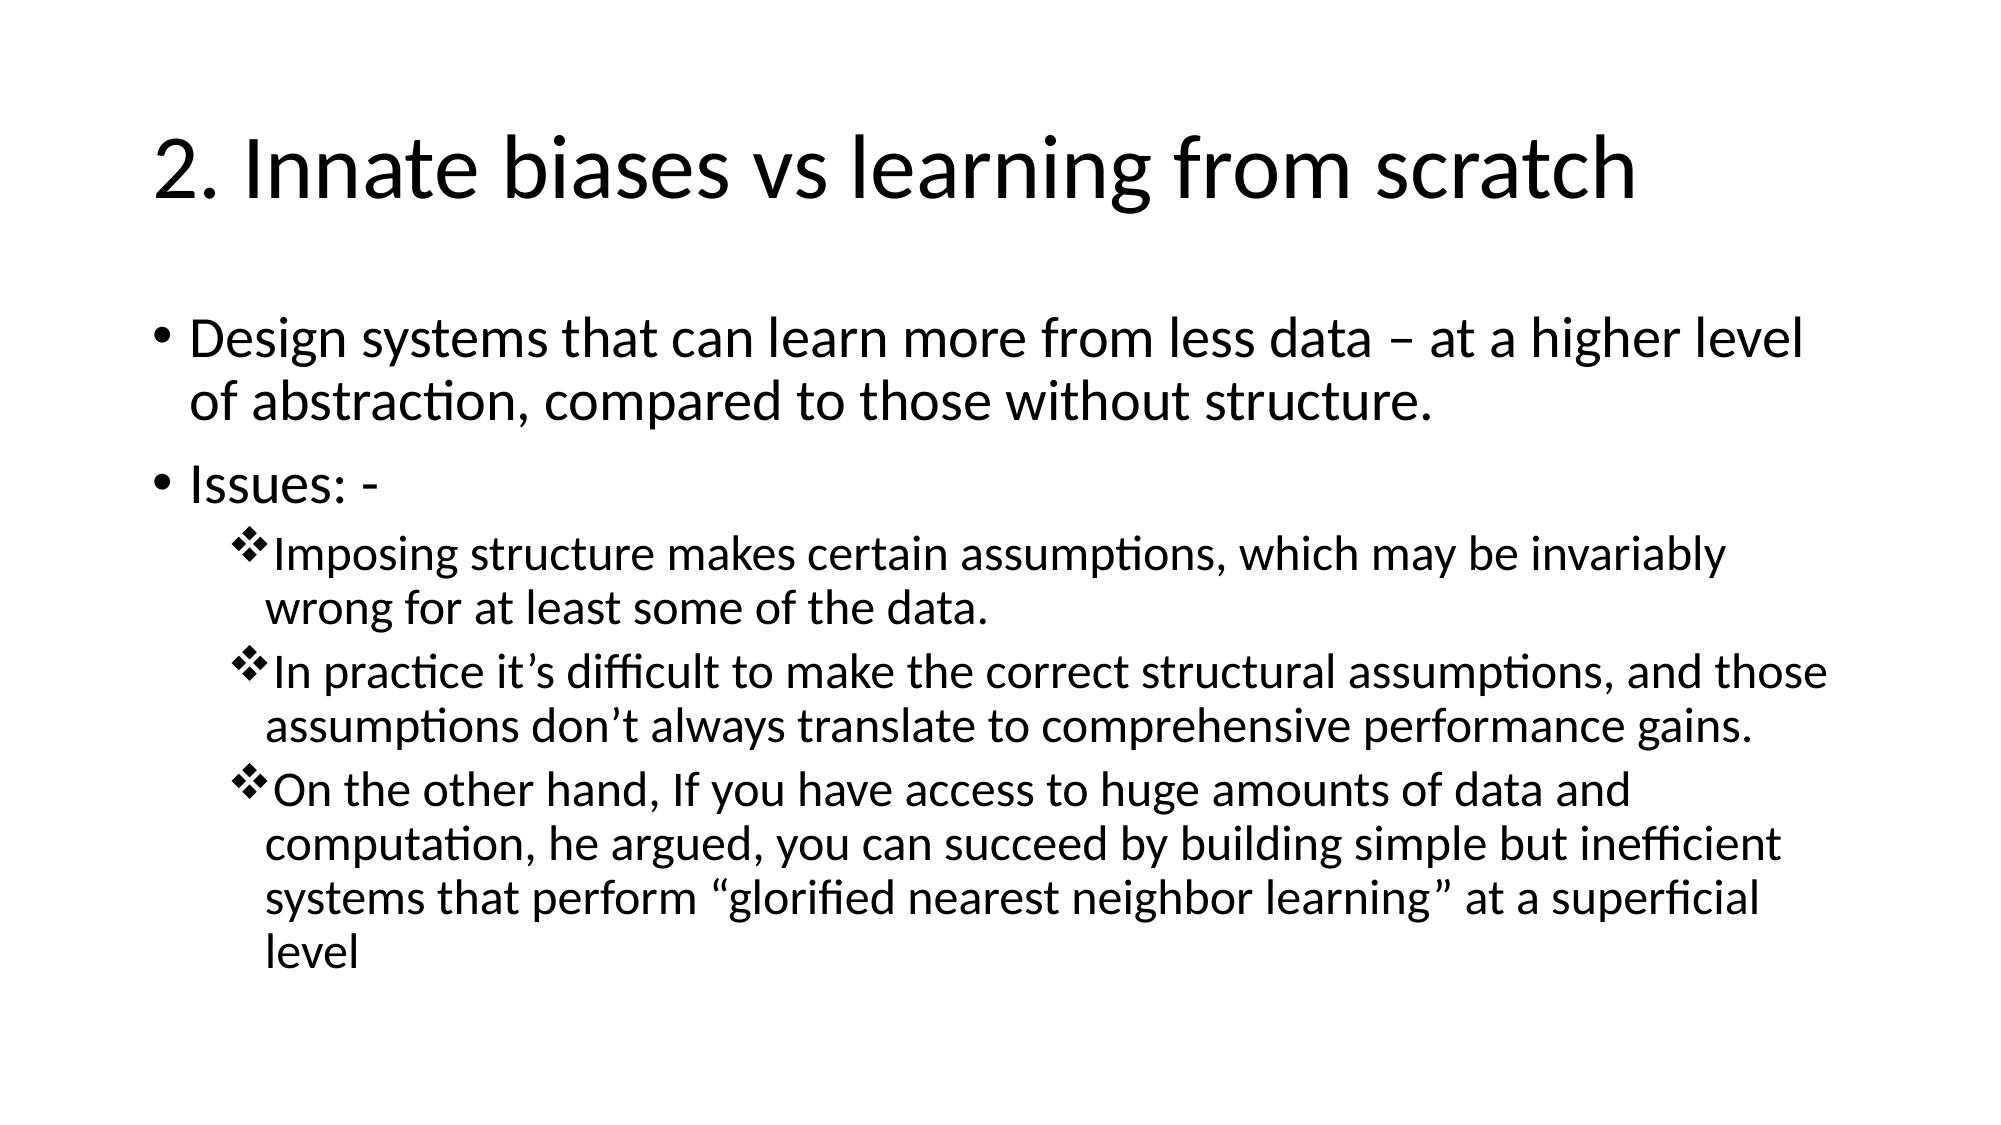

# 2. Innate biases vs learning from scratch
Design systems that can learn more from less data – at a higher level of abstraction, compared to those without structure.
Issues: -
Imposing structure makes certain assumptions, which may be invariably wrong for at least some of the data.
In practice it’s difficult to make the correct structural assumptions, and those assumptions don’t always translate to comprehensive performance gains.
On the other hand, If you have access to huge amounts of data and computation, he argued, you can succeed by building simple but inefficient systems that perform “glorified nearest neighbor learning” at a superficial level